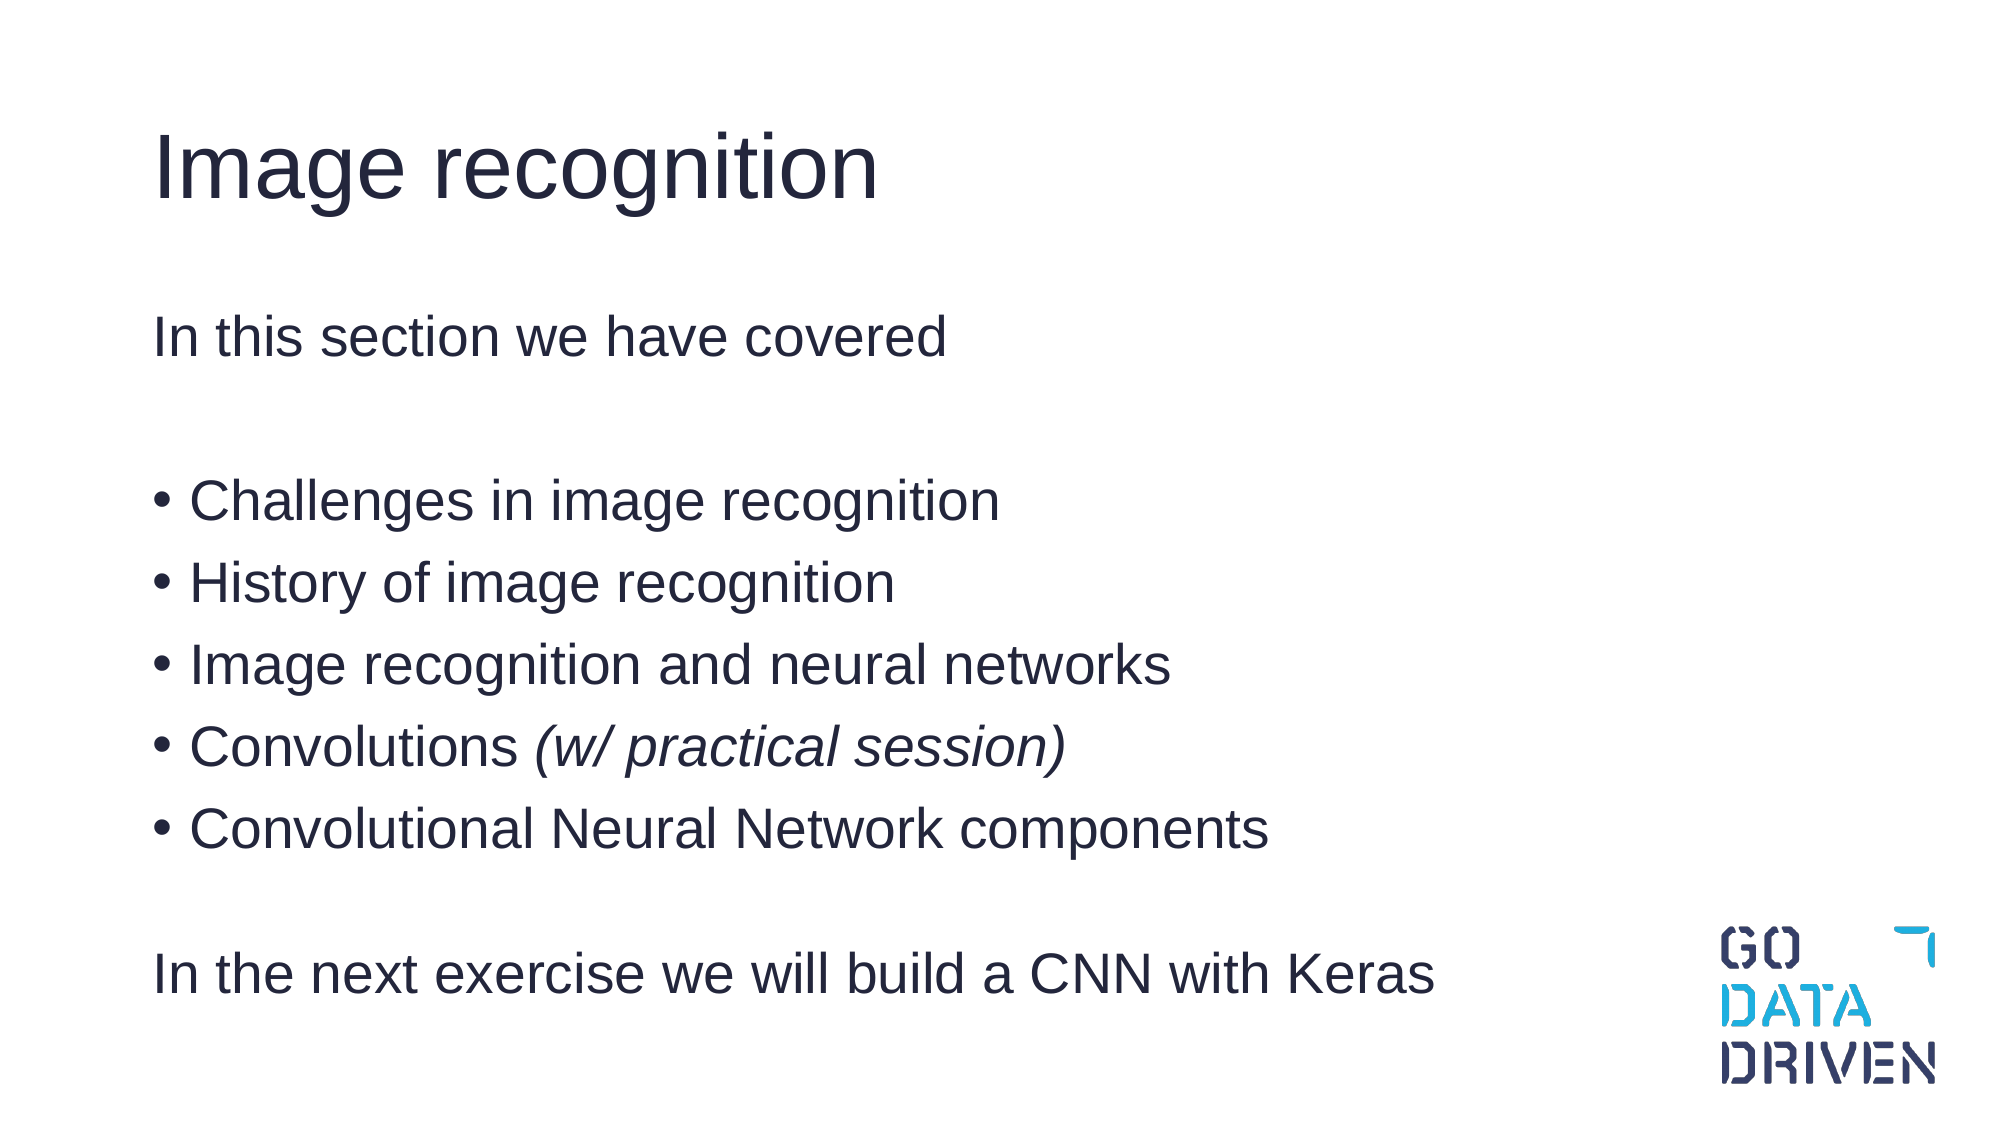

# Image recognition
In this section we have covered

Challenges in image recognition
History of image recognition
Image recognition and neural networks
Convolutions (w/ practical session)
Convolutional Neural Network components

In the next exercise we will build a CNN with Keras